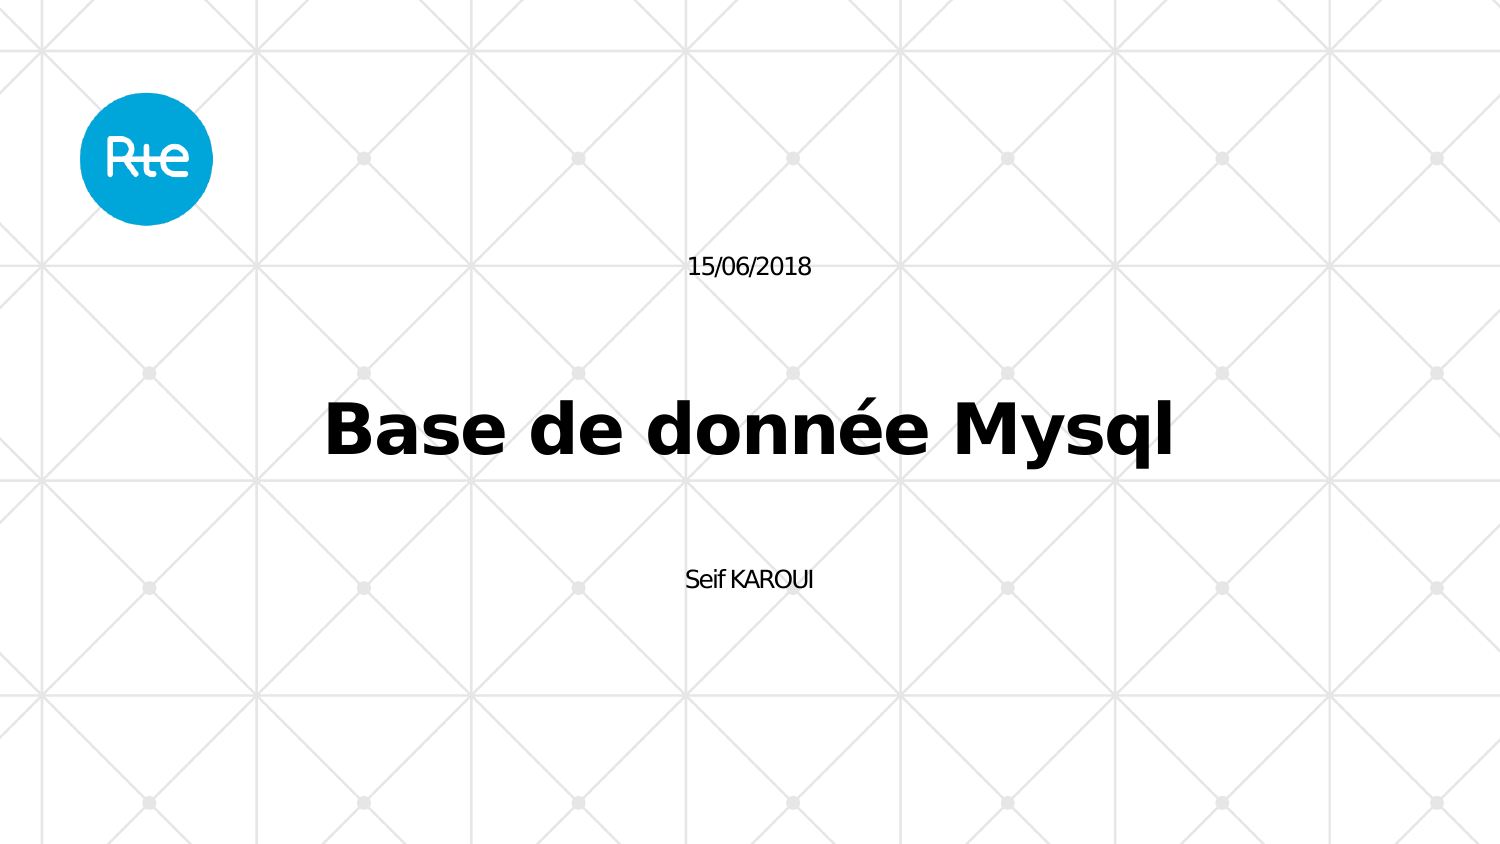

15/06/2018
Base de donnée Mysql
Seif KAROUI